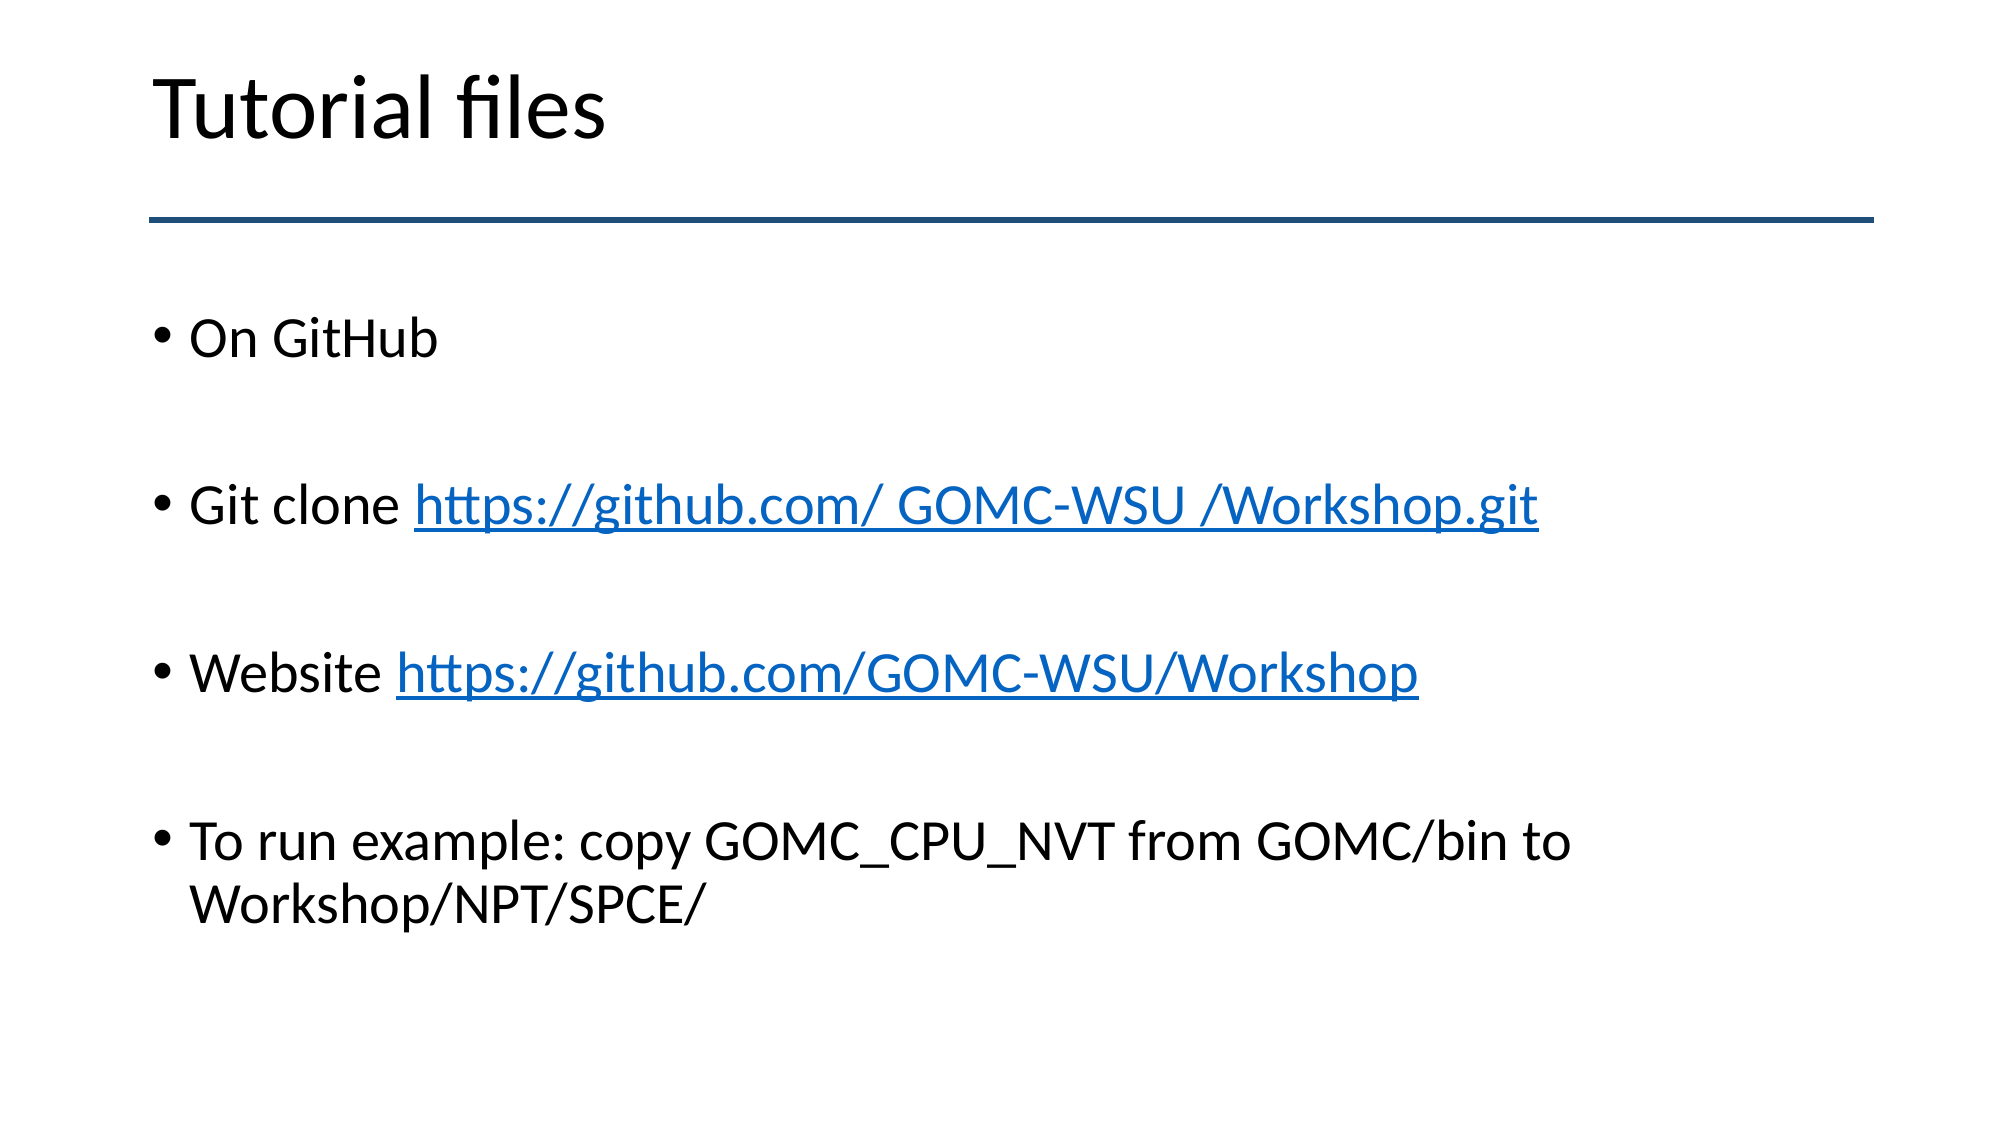

# Tutorial files
On GitHub

Git clone https://github.com/ GOMC-WSU /Workshop.git

Website https://github.com/GOMC-WSU/Workshop

To run example: copy GOMC_CPU_NVT from GOMC/bin to Workshop/NPT/SPCE/